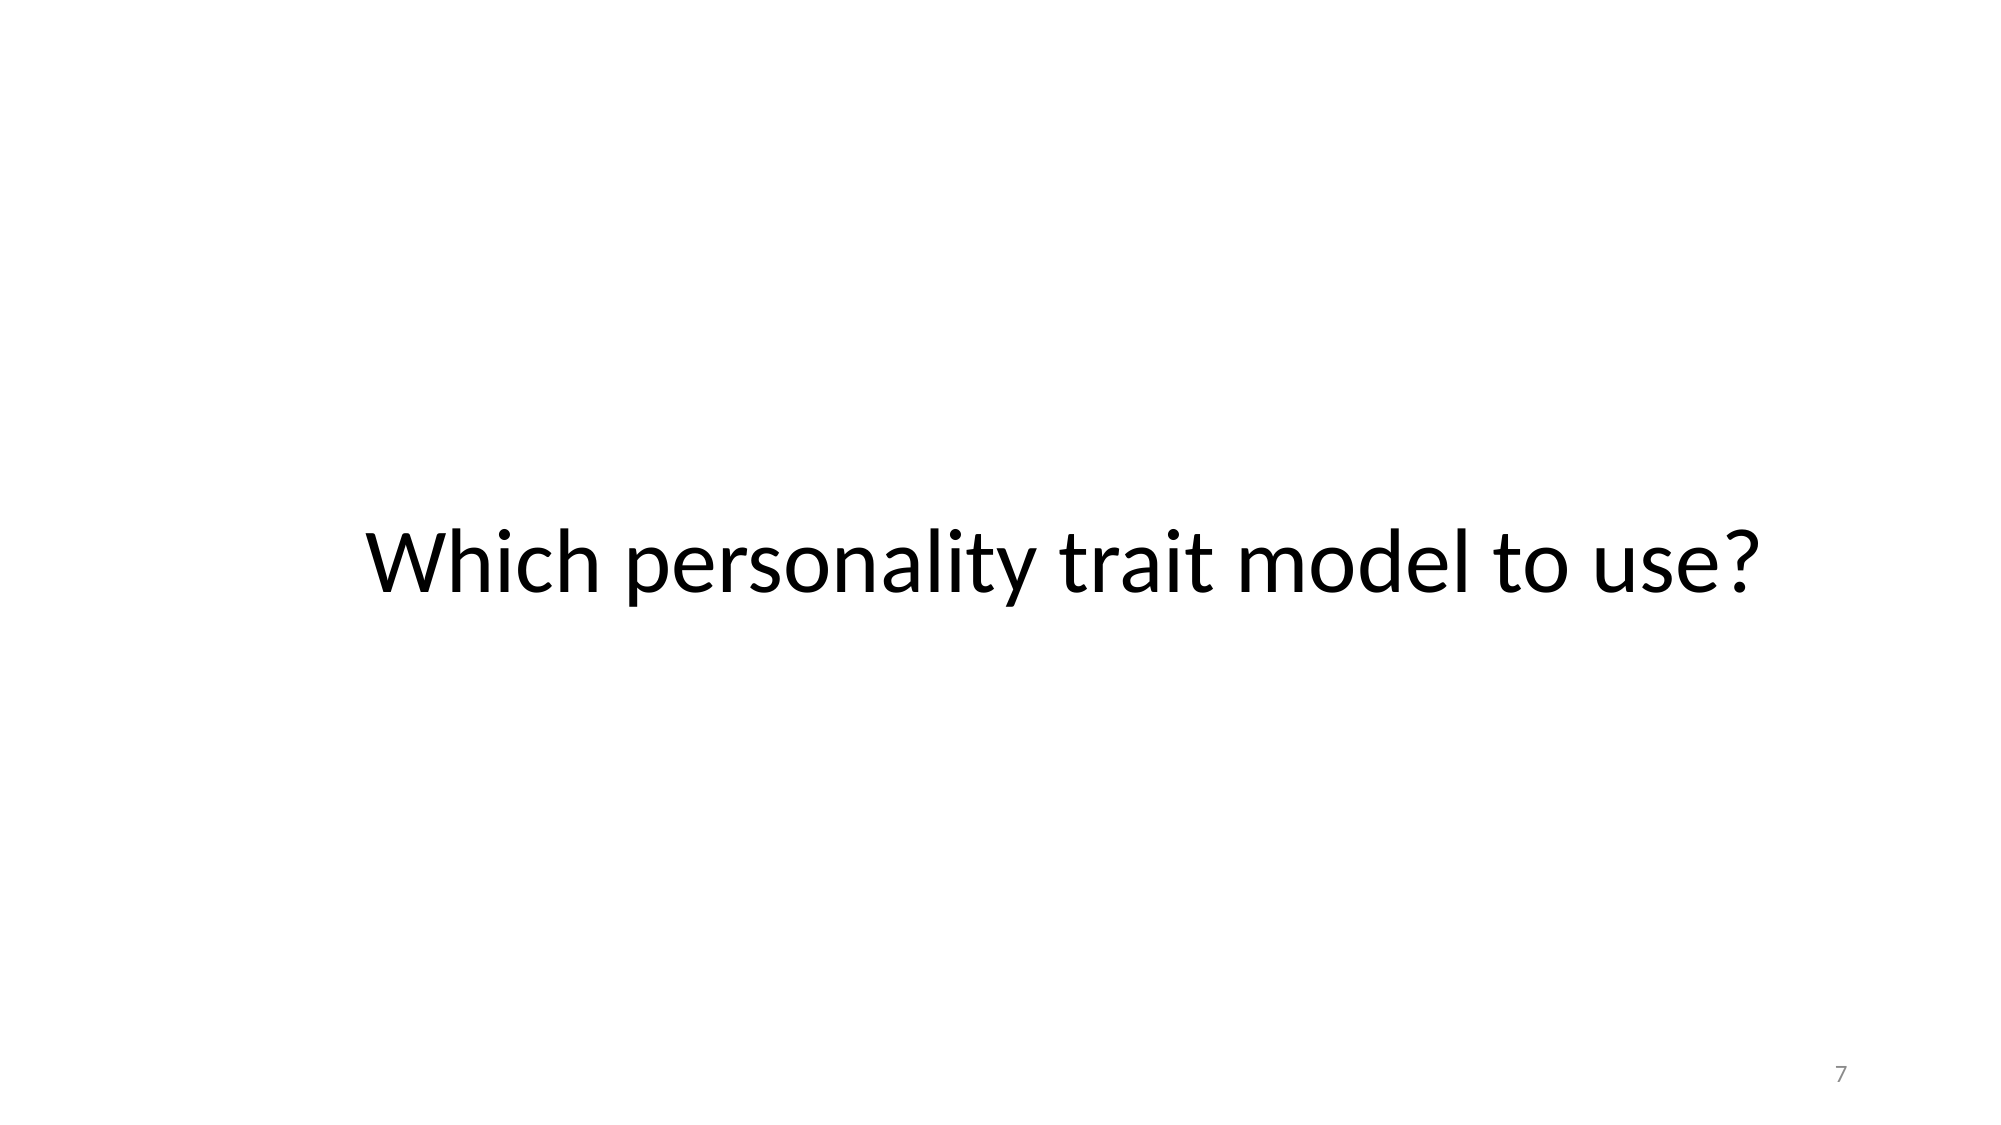

Which personality trait model to use?

7